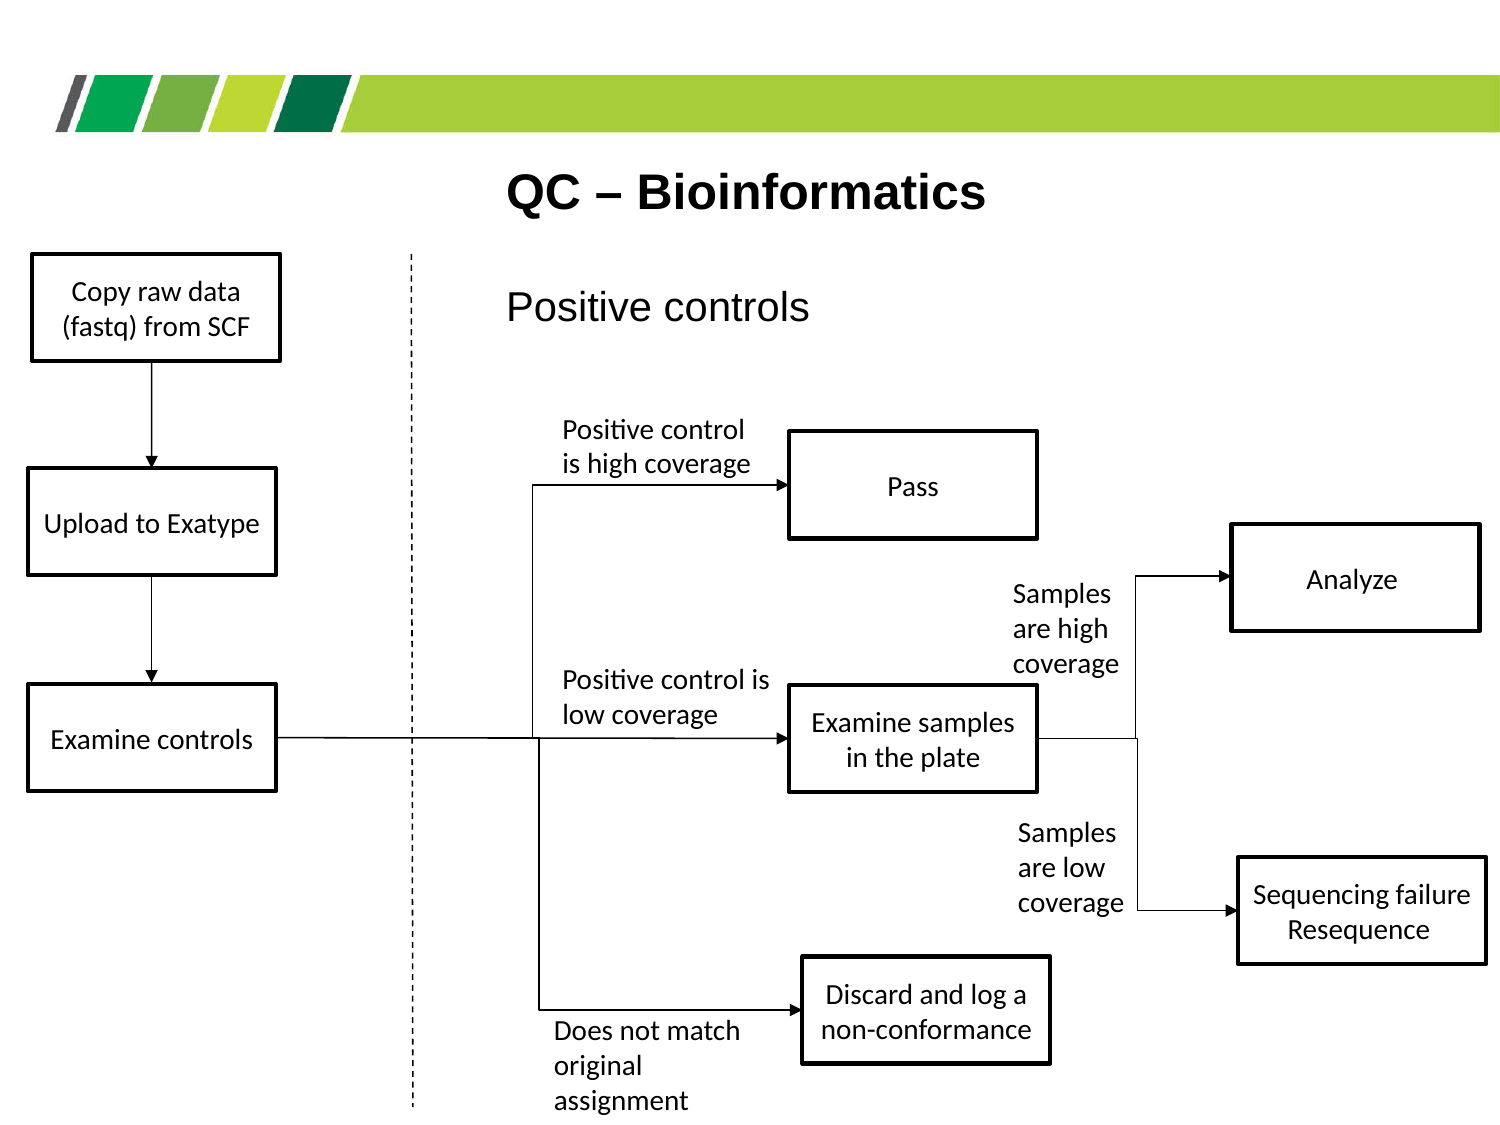

QC – Bioinformatics

Positive controls
Copy raw data (fastq) from SCF
Positive control is high coverage

Pass
Upload to Exatype
Analyze
Samples are high coverage
Positive control is
low coverage
Examine controls
Examine samples in the plate
Samples are low  coverage
Sequencing failure
Resequence
Discard and log a non-conformance
Does not match original assignment